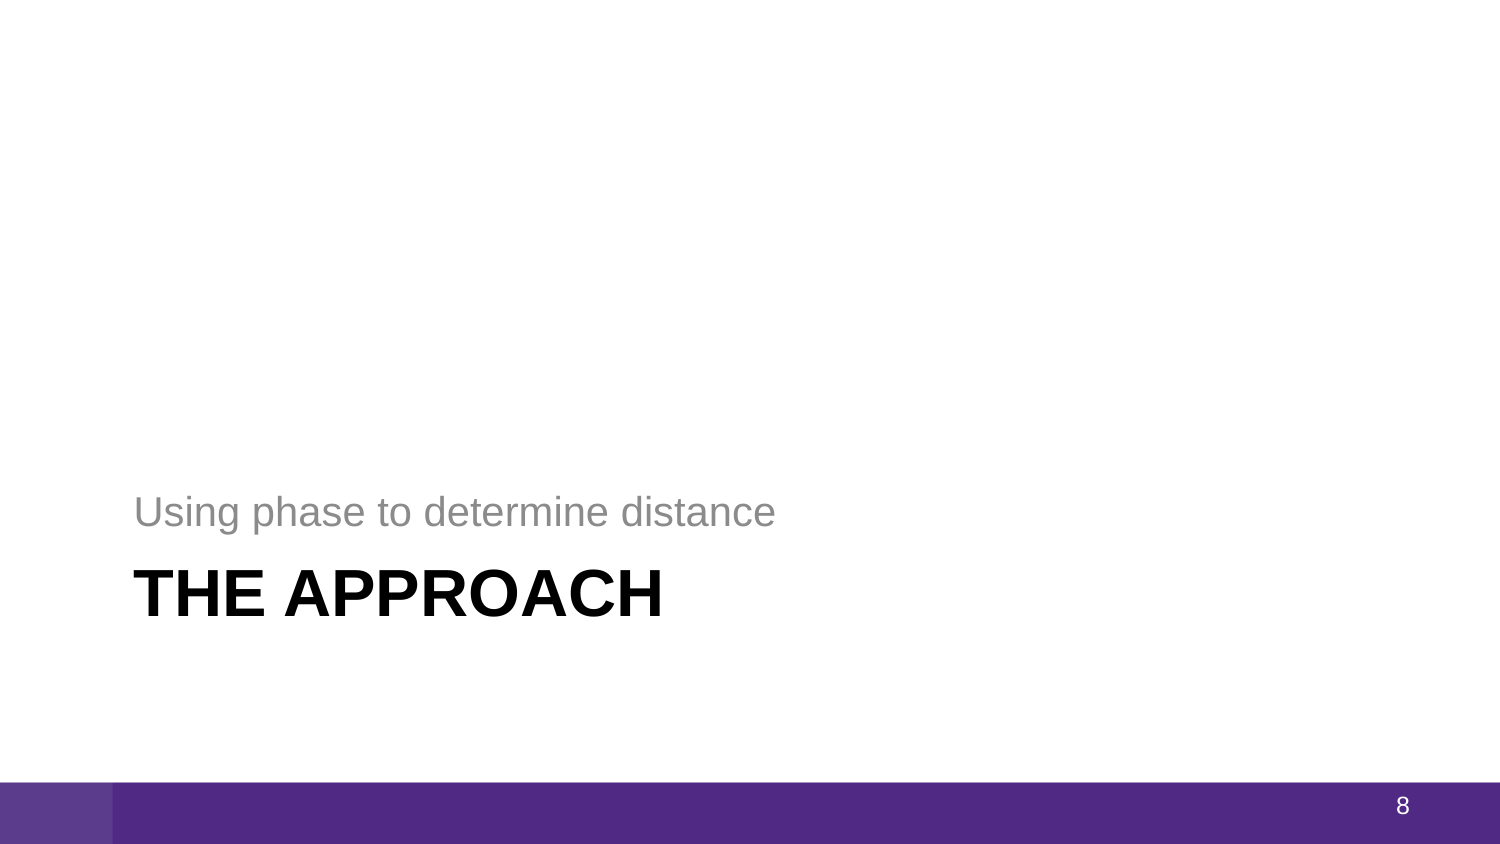

Using phase to determine distance
# The Approach
8